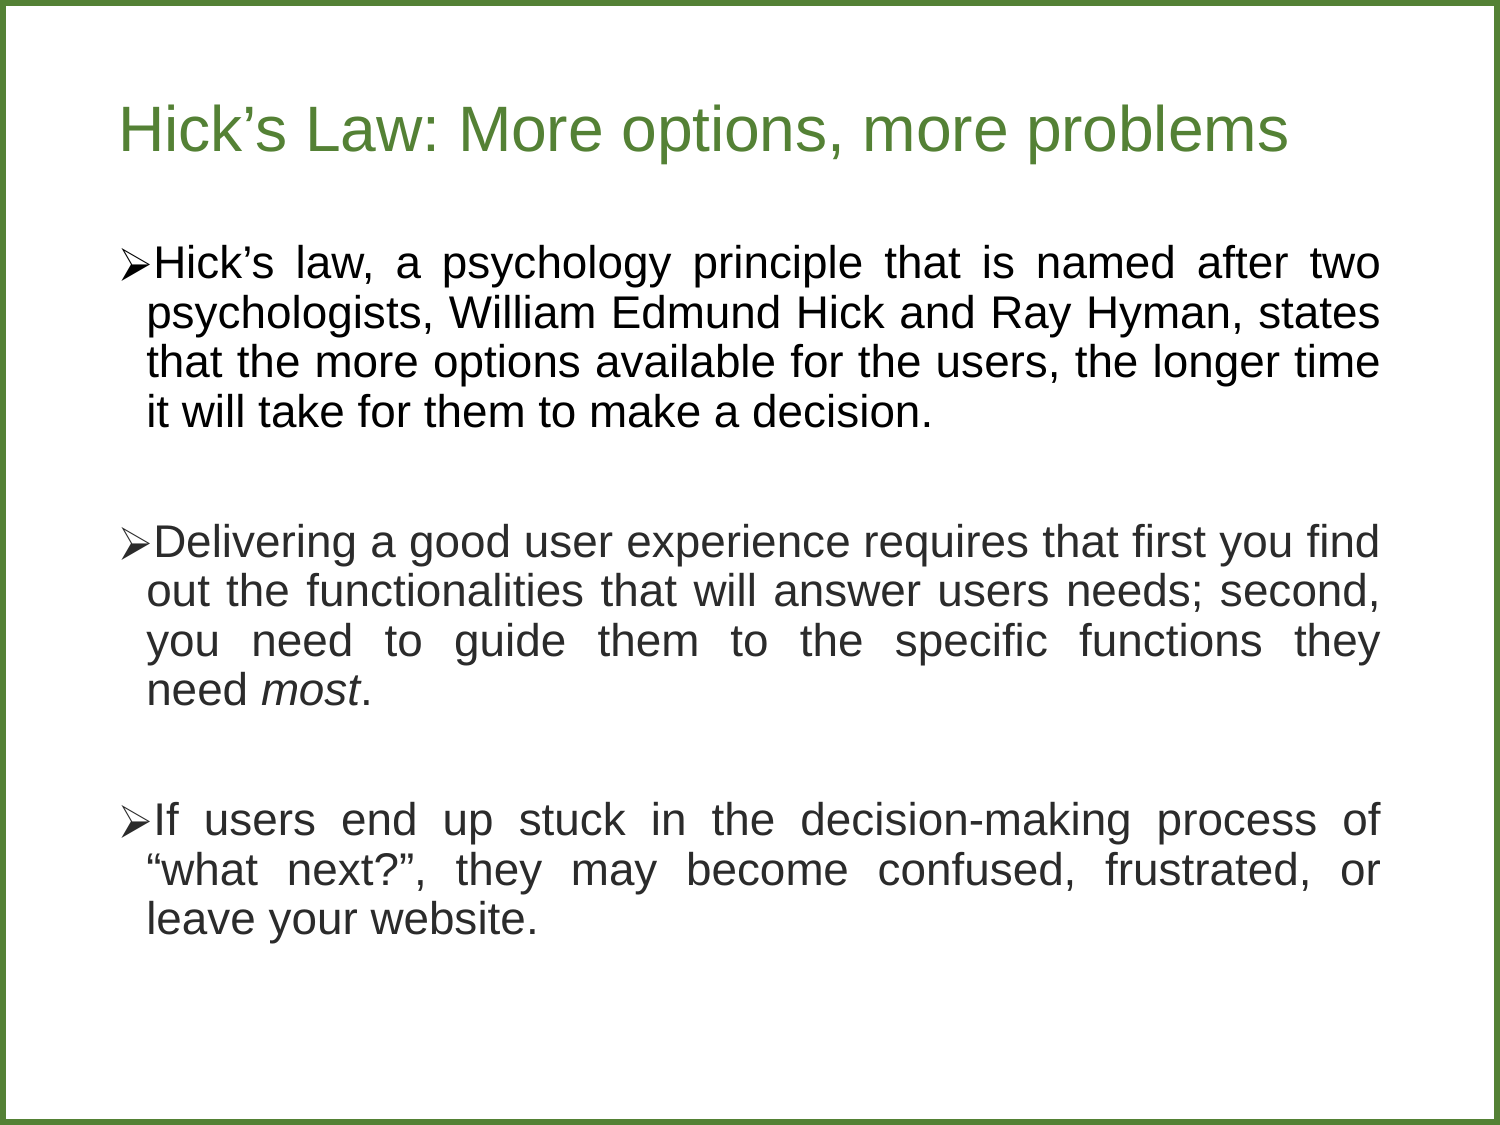

# Hick’s Law: More options, more problems
Hick’s law, a psychology principle that is named after two psychologists, William Edmund Hick and Ray Hyman, states that the more options available for the users, the longer time it will take for them to make a decision.

Delivering a good user experience requires that first you find out the functionalities that will answer users needs; second, you need to guide them to the specific functions they need most.

If users end up stuck in the decision-making process of “what next?”, they may become confused, frustrated, or leave your website.